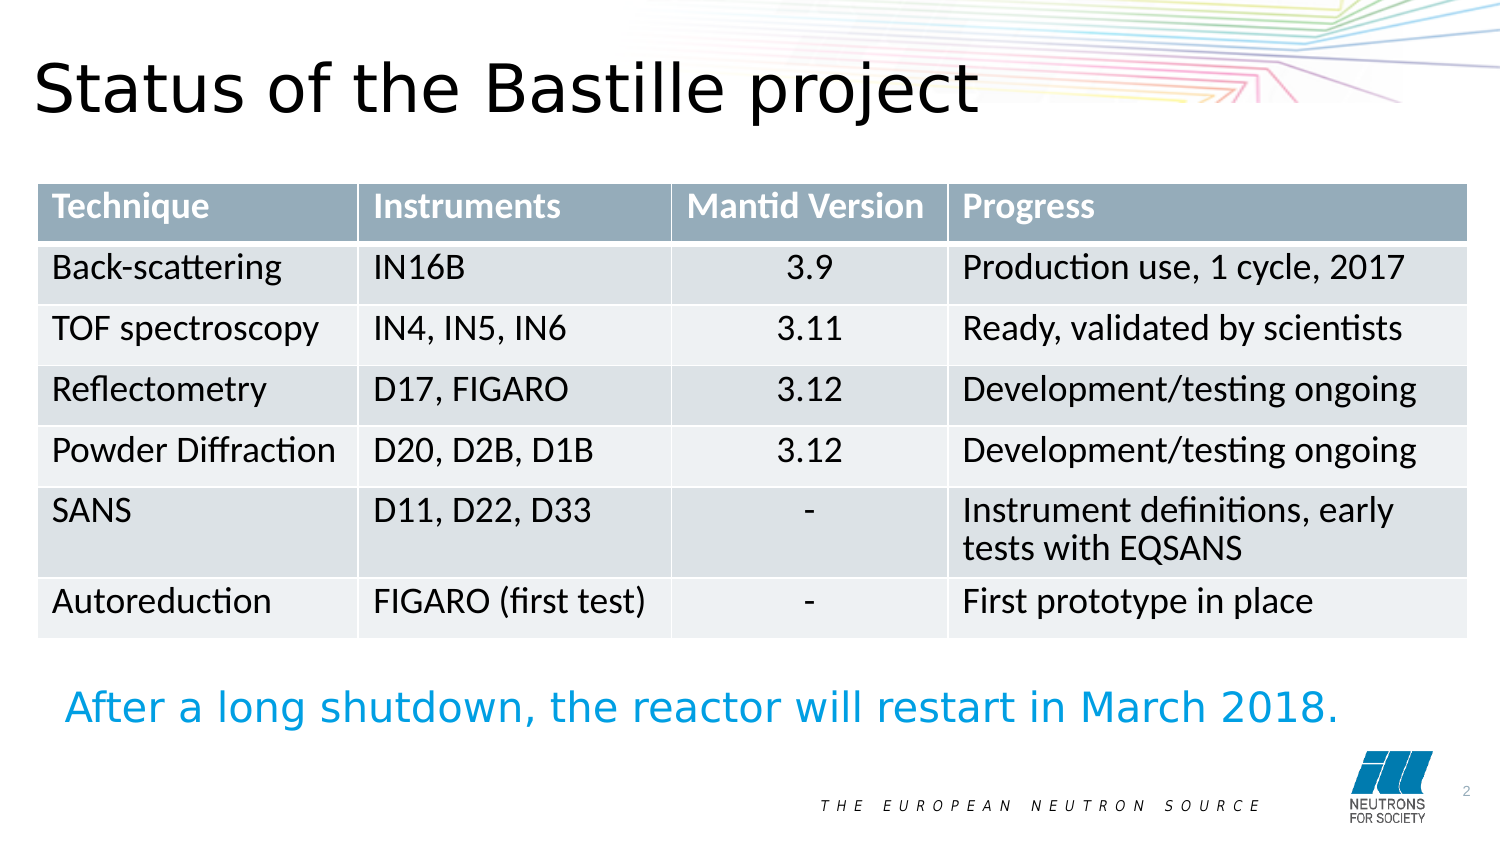

Status of the Bastille project
| Technique | Instruments | Mantid Version | Progress |
| --- | --- | --- | --- |
| Back-scattering | IN16B | 3.9 | Production use, 1 cycle, 2017 |
| TOF spectroscopy | IN4, IN5, IN6 | 3.11 | Ready, validated by scientists |
| Reflectometry | D17, FIGARO | 3.12 | Development/testing ongoing |
| Powder Diffraction | D20, D2B, D1B | 3.12 | Development/testing ongoing |
| SANS | D11, D22, D33 | - | Instrument definitions, early tests with EQSANS |
| Autoreduction | FIGARO (first test) | - | First prototype in place |
After a long shutdown, the reactor will restart in March 2018.